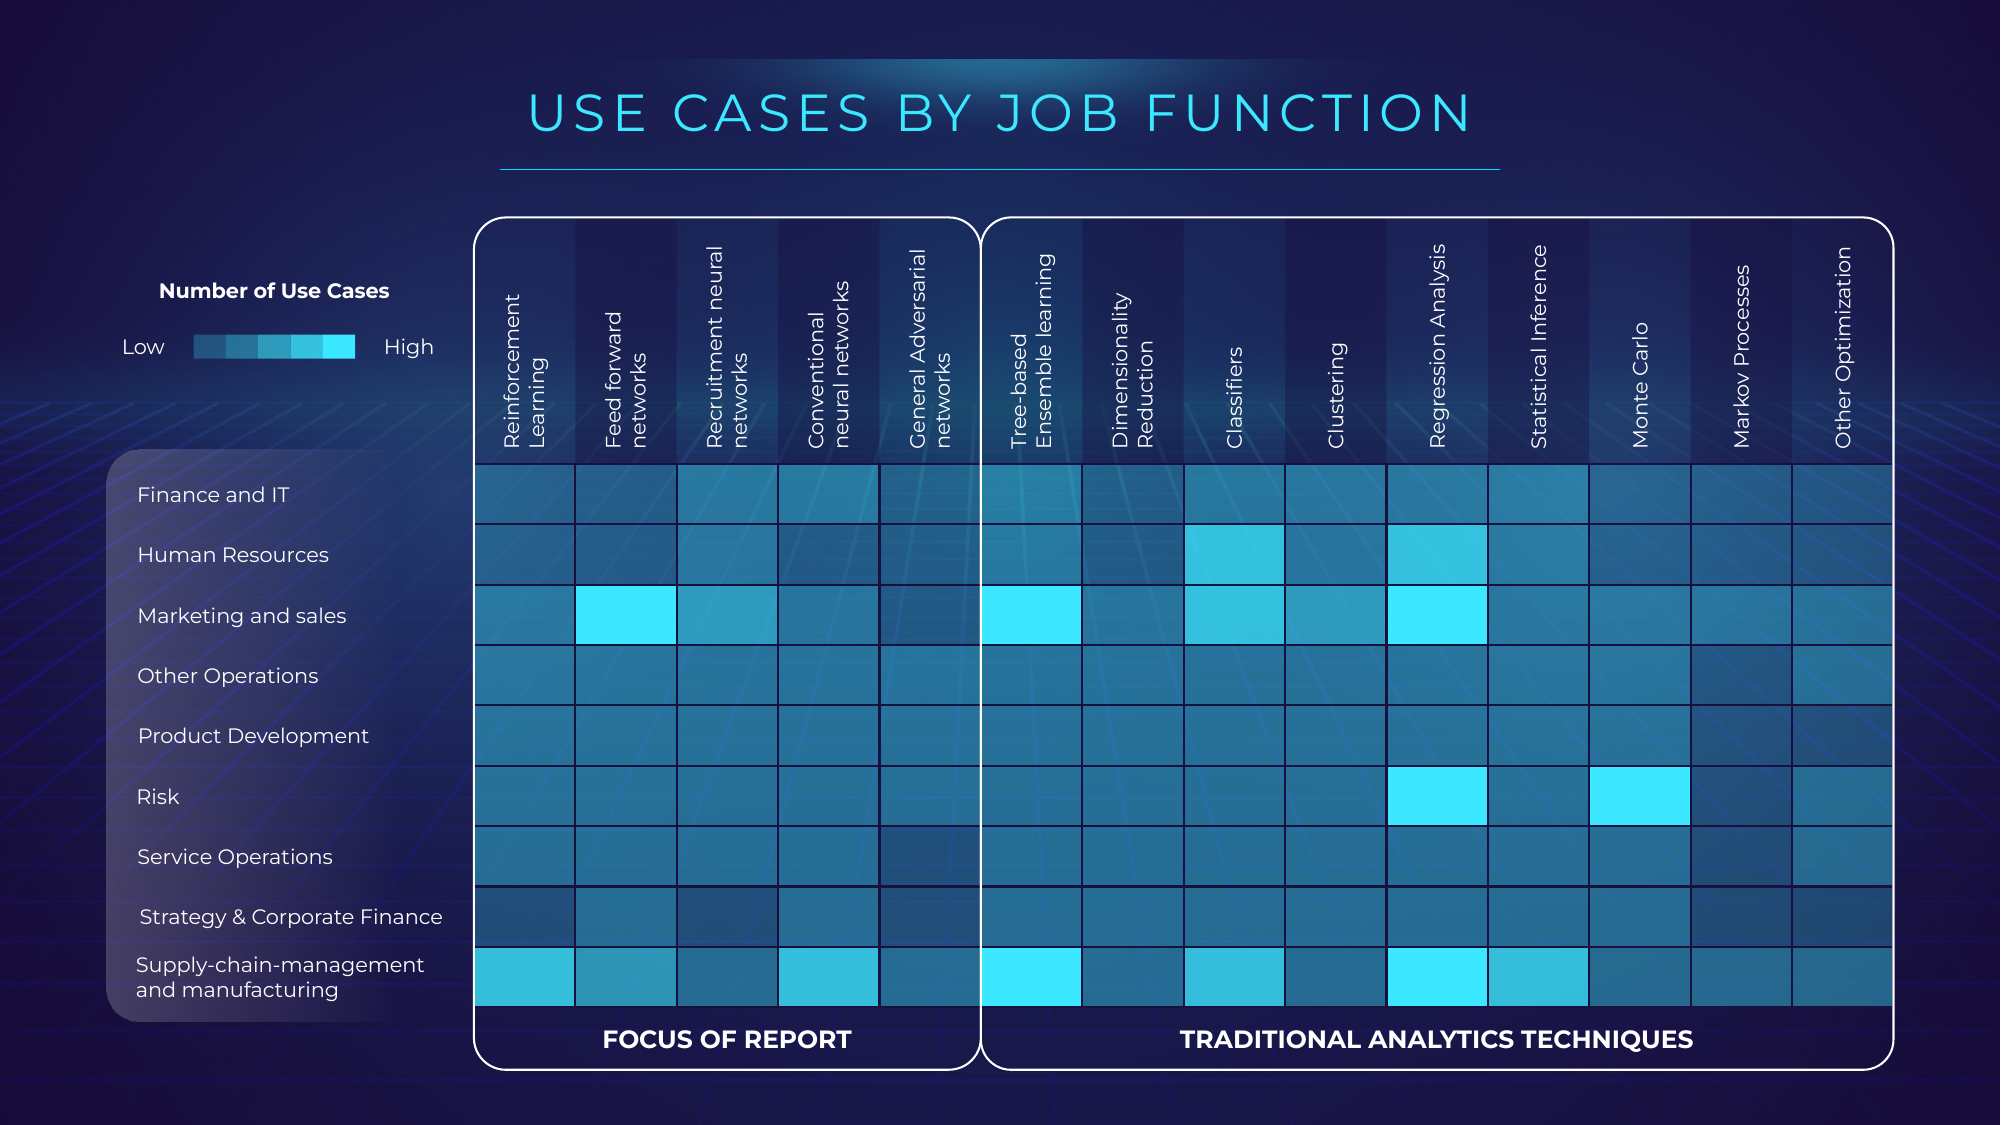

USE CASES BY JOB FUNCTION

Reinforcement Learning
General Adversarial networks
Tree-based Ensemble learning
Feed forward networks
Recruitment neural networks
Conventional neural networks
Dimensionality Reduction
Classifiers
Clustering
Monte Carlo
Markov Processes
Regression Analysis
Statistical Inference
Other Optimization
FOCUS OF REPORT
TRADITIONAL ANALYTICS TECHNIQUES

Finance and IT
Human Resources
Marketing and sales
Other Operations
Product Development
Risk
Service Operations
Strategy & Corporate Finance
Supply-chain-management and manufacturing
Number of Use Cases
Low
High